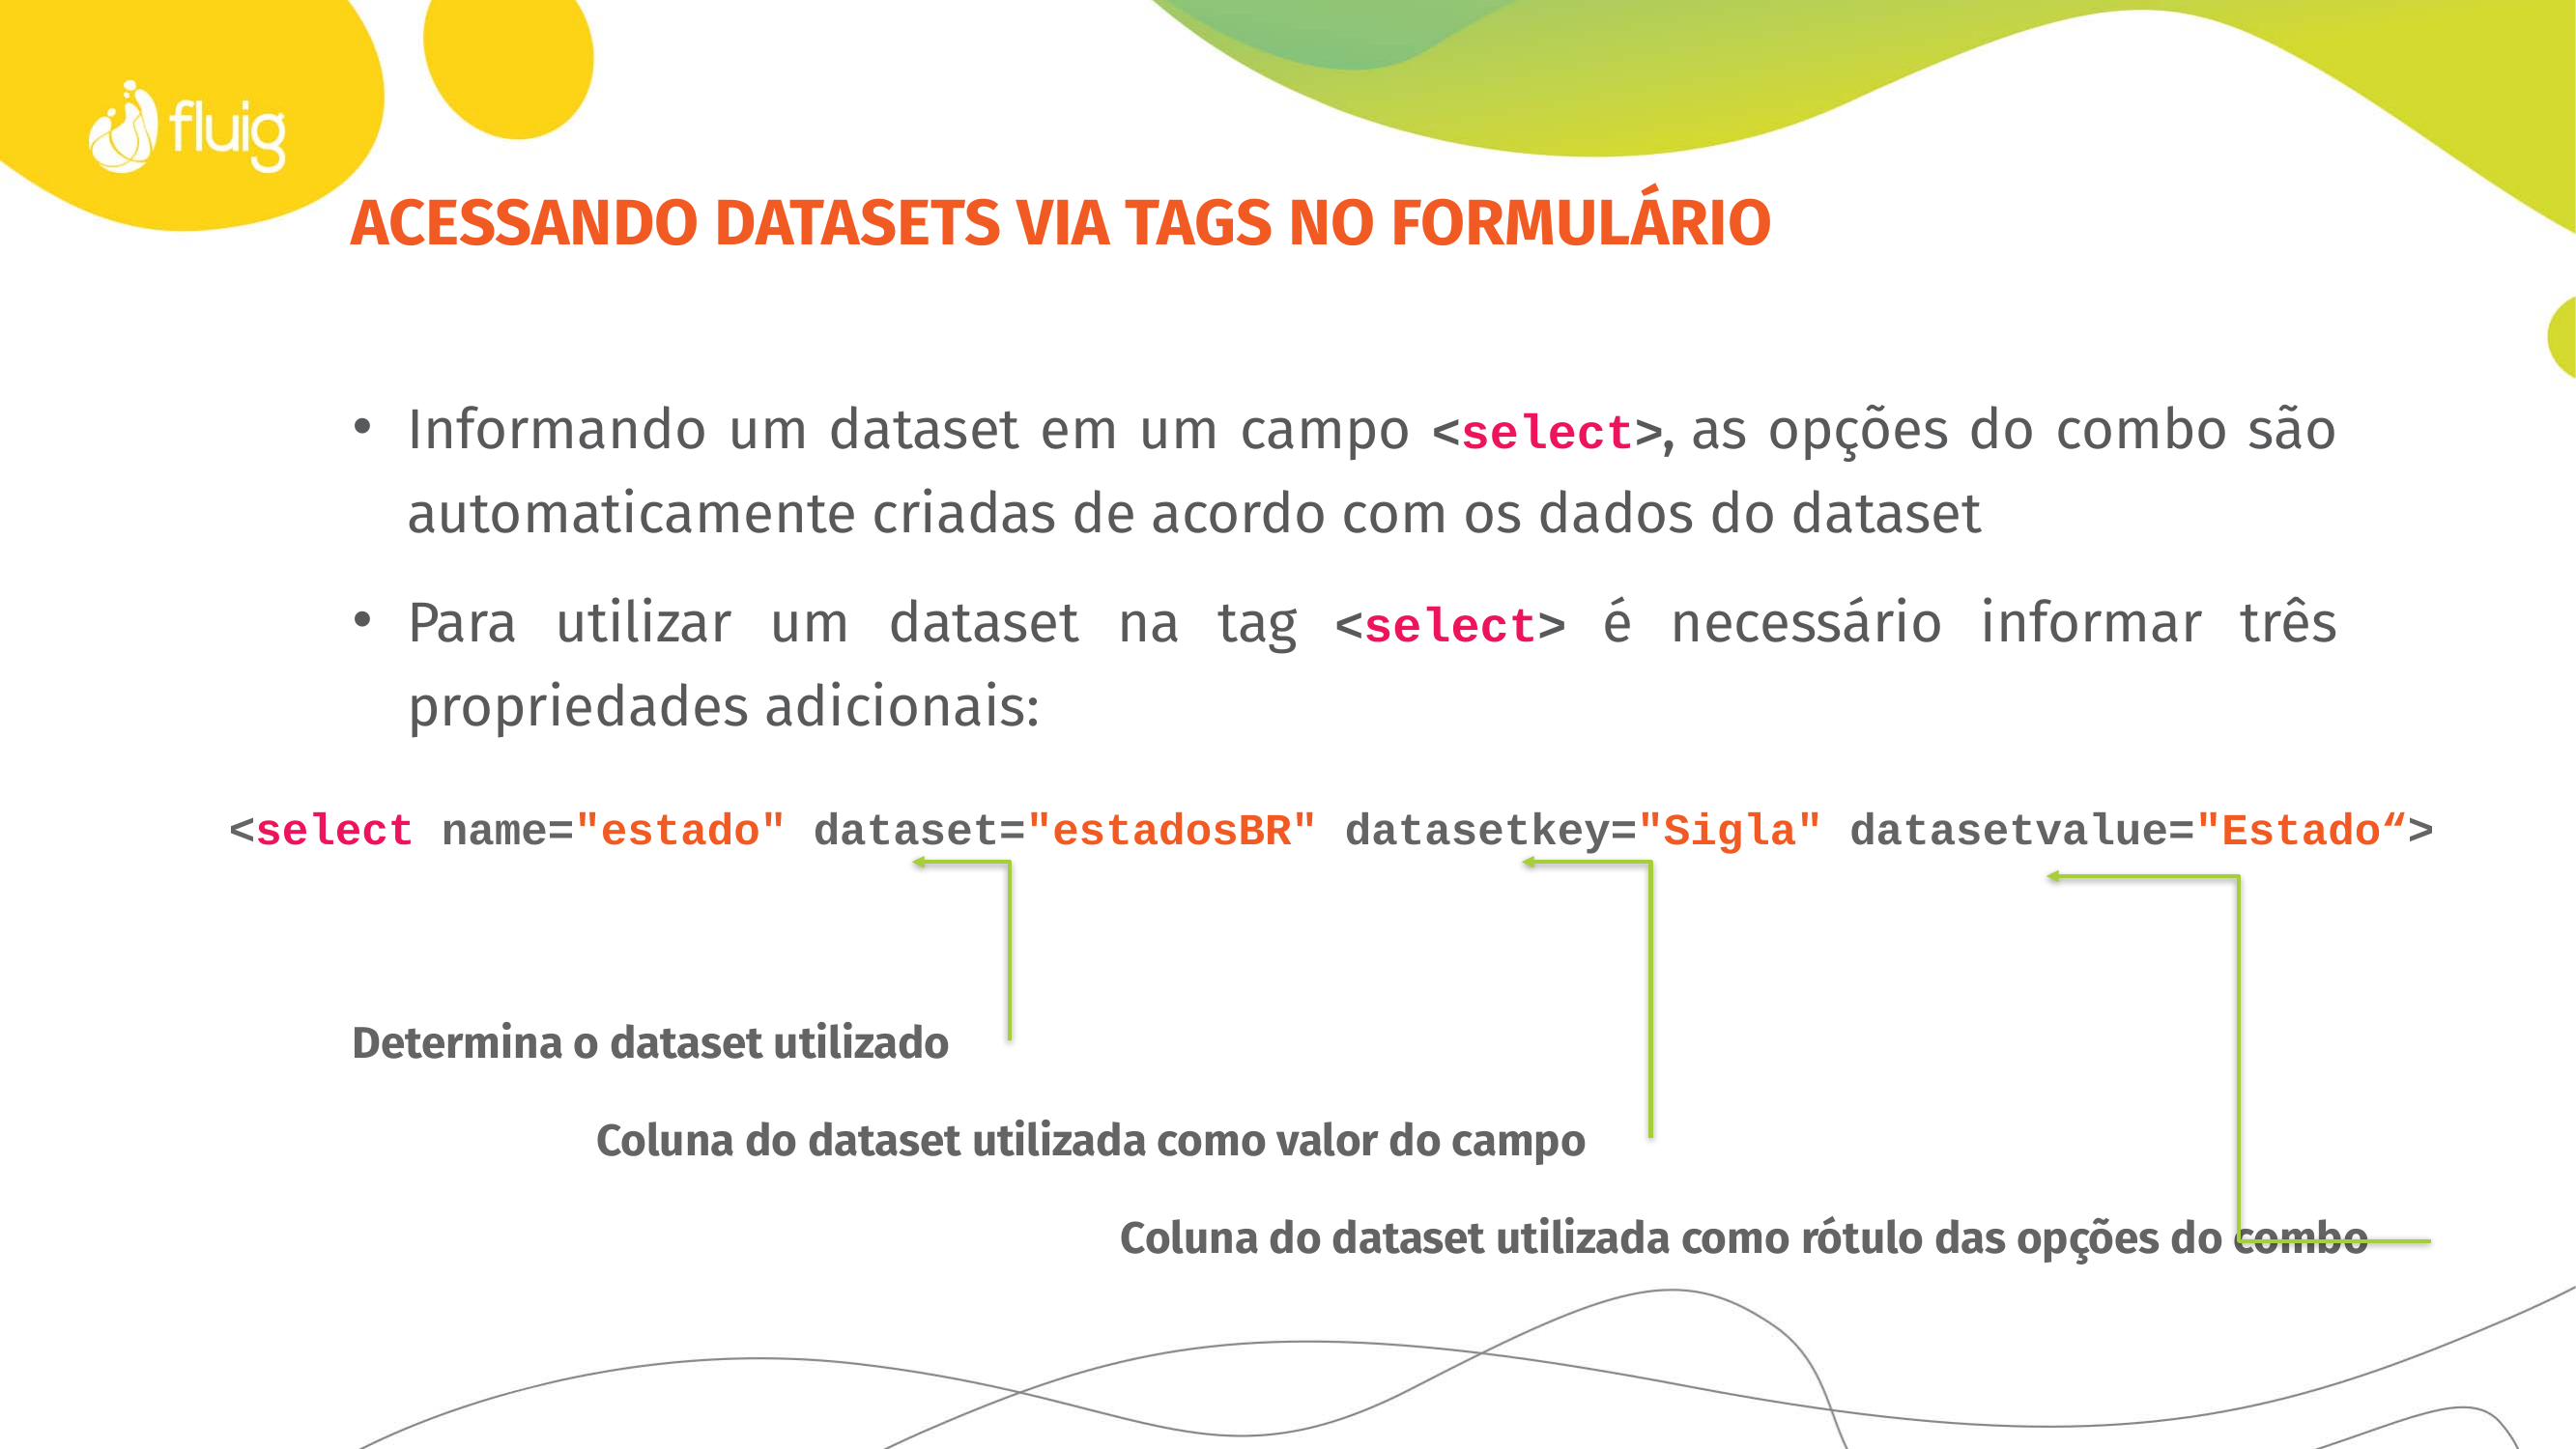

# Acessando datasets via tags no formulário
Informando um dataset em um campo <select>, as opções do combo são automaticamente criadas de acordo com os dados do dataset
Para utilizar um dataset na tag <select> é necessário informar três propriedades adicionais:
<select name="estado" dataset="estadosBR" datasetkey="Sigla" datasetvalue="Estado“>
Determina o dataset utilizado
Coluna do dataset utilizada como valor do campo
Coluna do dataset utilizada como rótulo das opções do combo